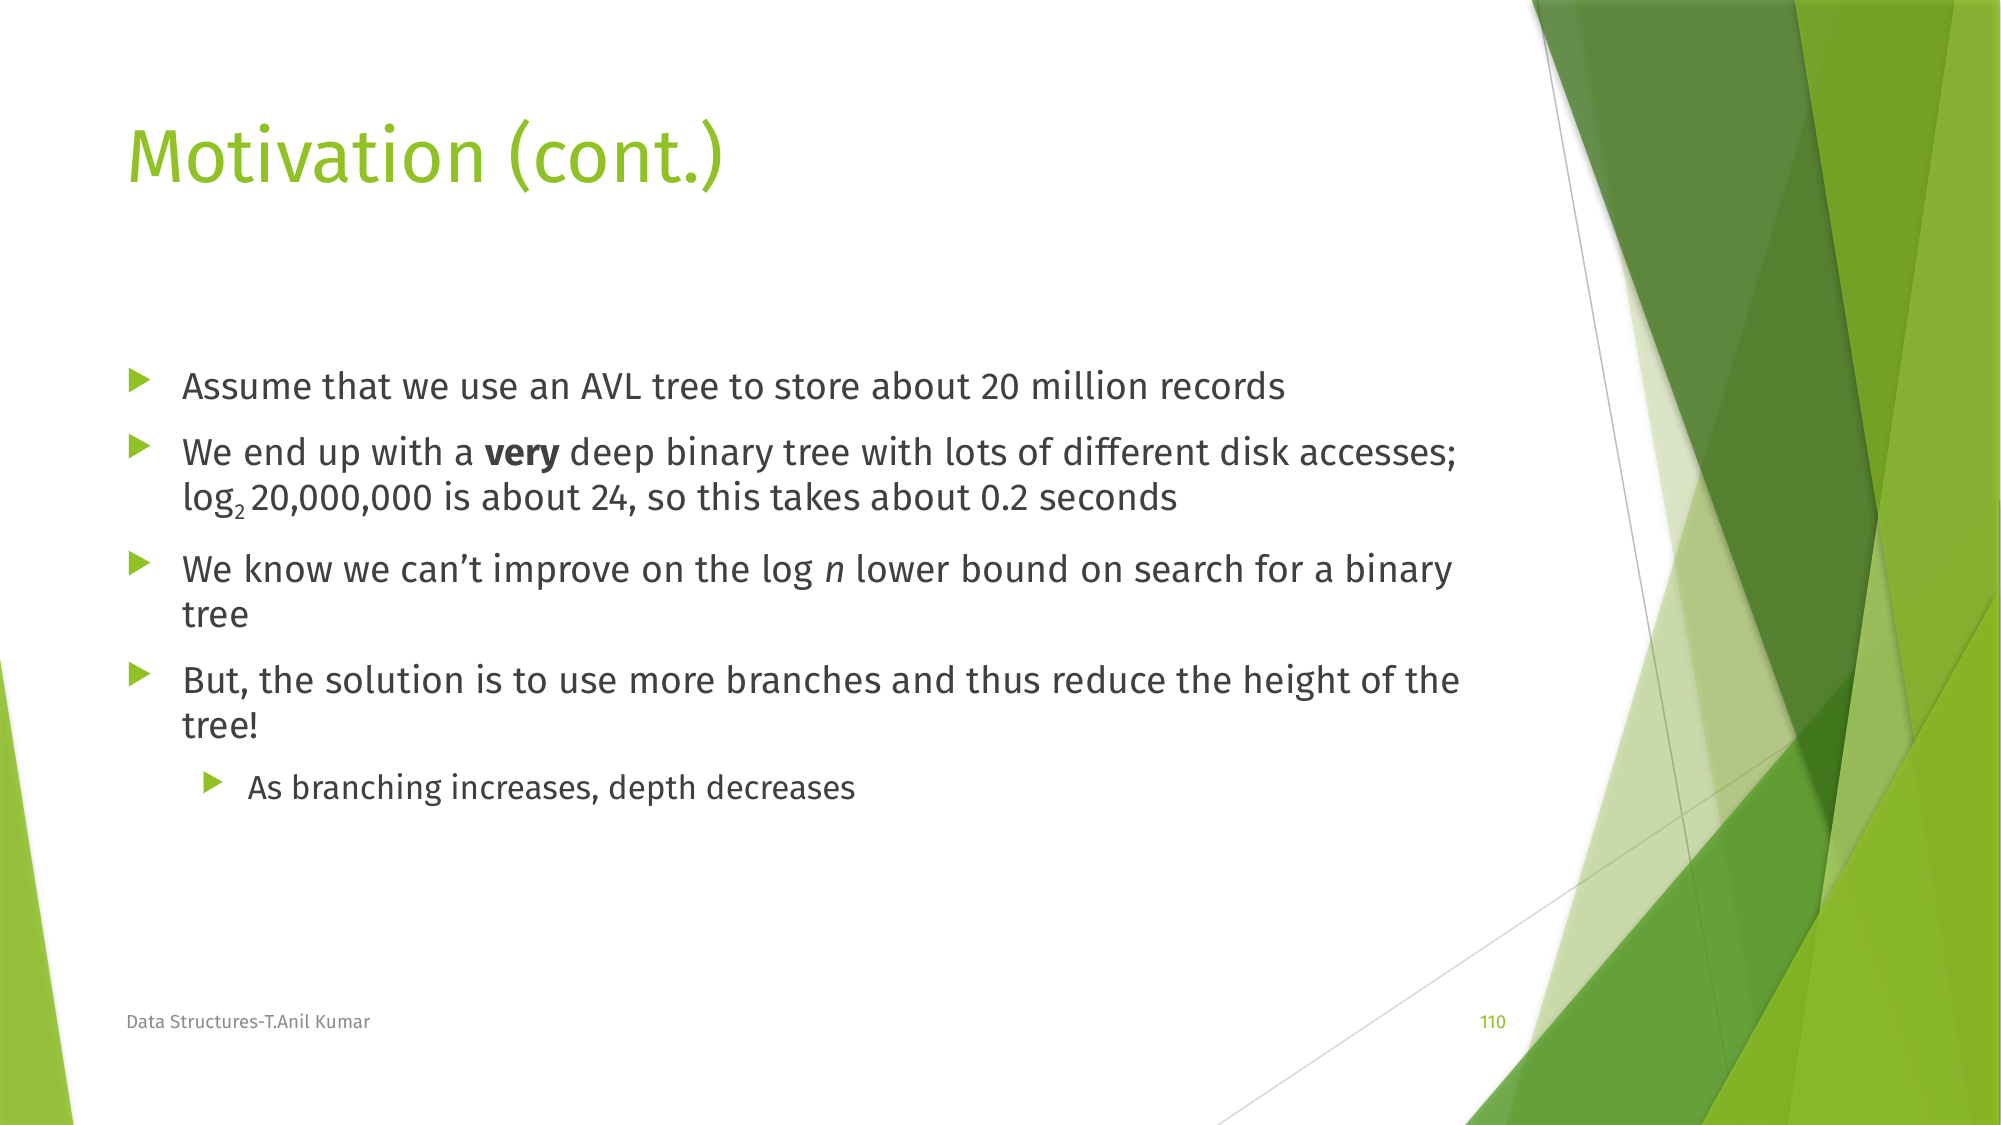

# Motivation (cont.)
Assume that we use an AVL tree to store about 20 million records
We end up with a very deep binary tree with lots of different disk accesses; log2 20,000,000 is about 24, so this takes about 0.2 seconds
We know we can’t improve on the log n lower bound on search for a binary tree
But, the solution is to use more branches and thus reduce the height of the tree!
As branching increases, depth decreases
Data Structures-T.Anil Kumar
110